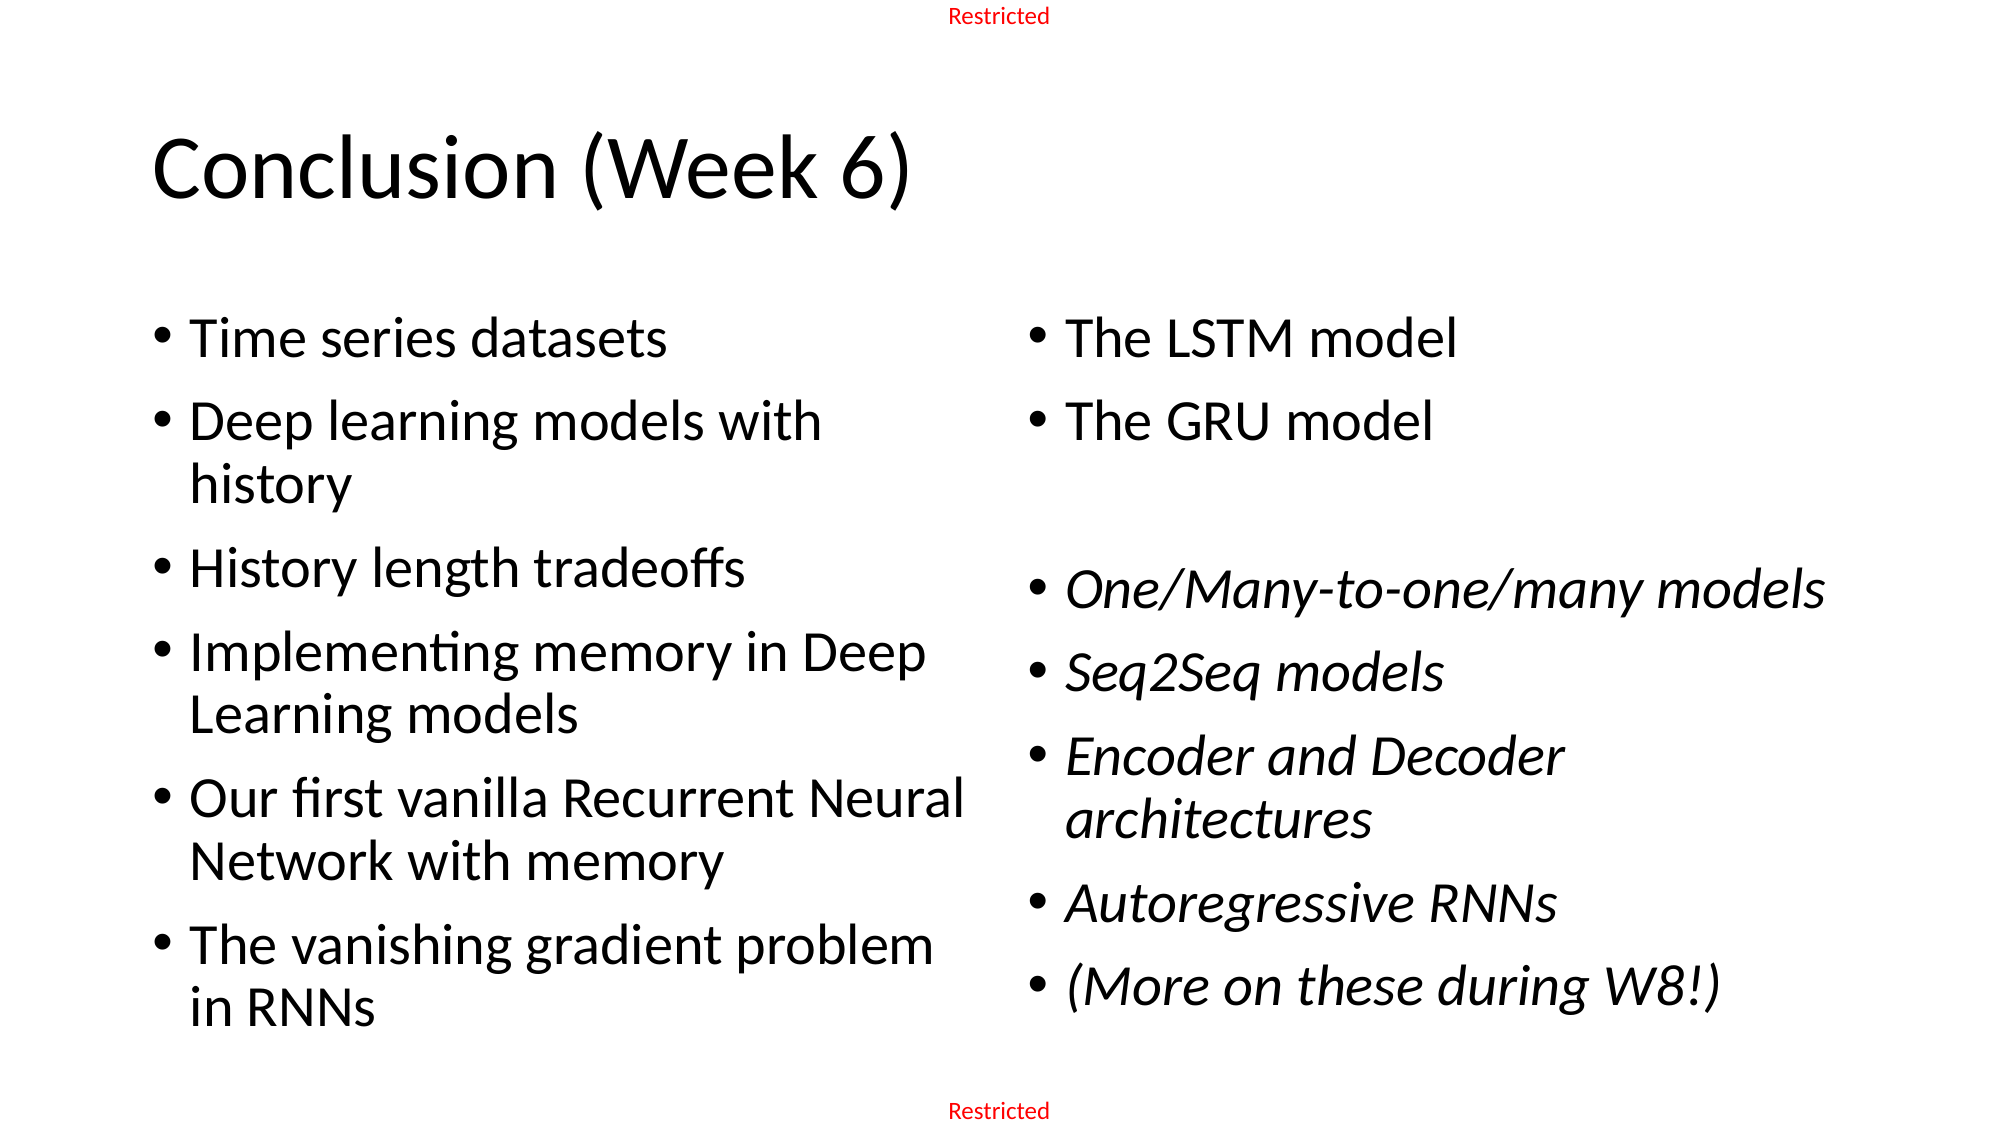

# Conclusion (Week 6)
Time series datasets
Deep learning models with history
History length tradeoffs
Implementing memory in Deep Learning models
Our first vanilla Recurrent Neural Network with memory
The vanishing gradient problem in RNNs

The LSTM model
The GRU model

One/Many-to-one/many models
Seq2Seq models
Encoder and Decoder architectures
Autoregressive RNNs
(More on these during W8!)